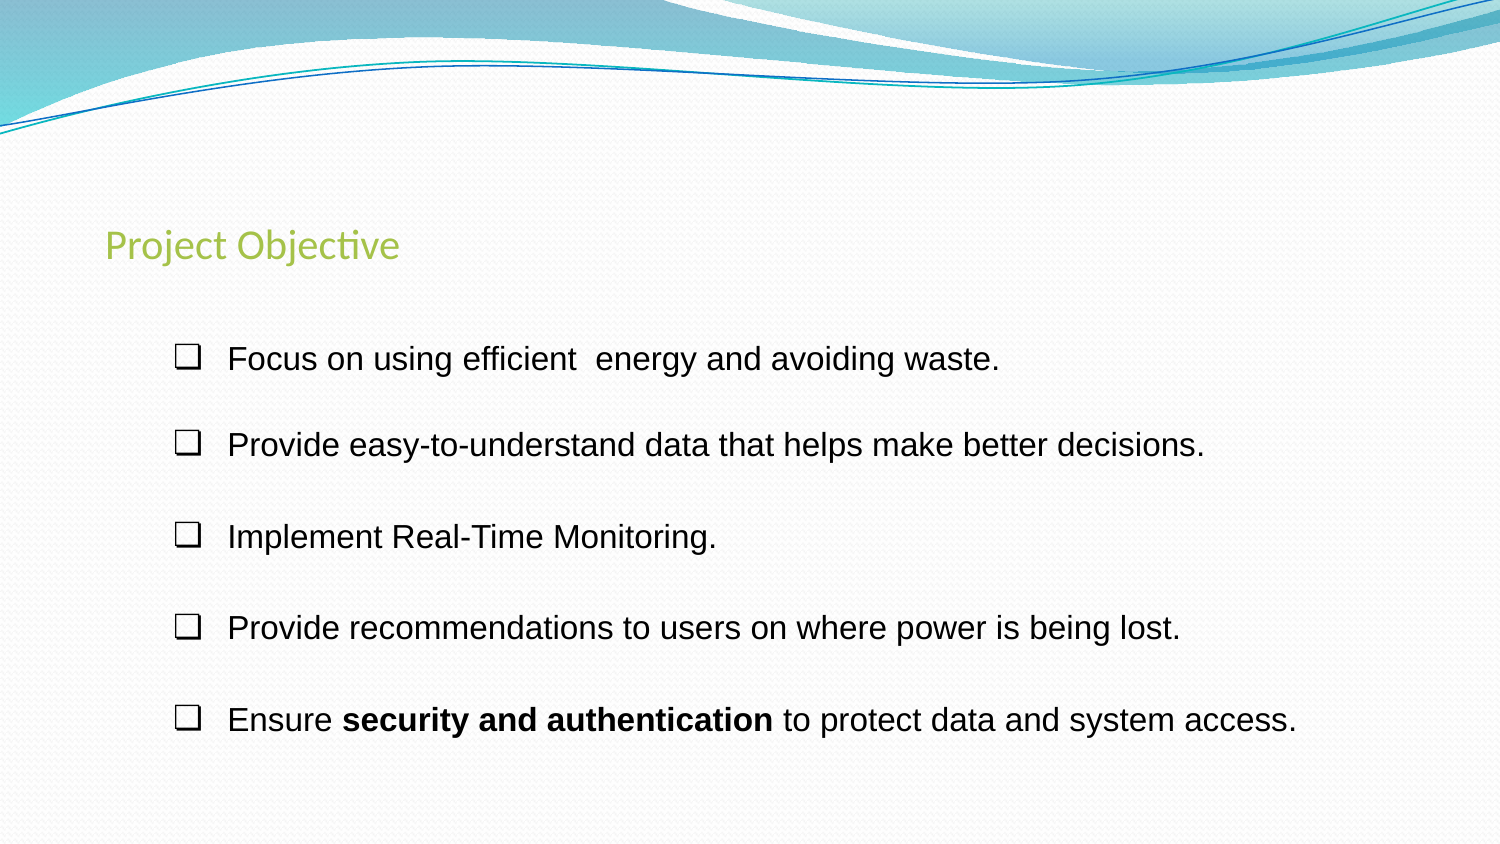

# Project Objective
Focus on using efficient  energy and avoiding waste.
Provide easy-to-understand data that helps make better decisions.
Implement Real-Time Monitoring.
Provide recommendations to users on where power is being lost.
Ensure security and authentication to protect data and system access.